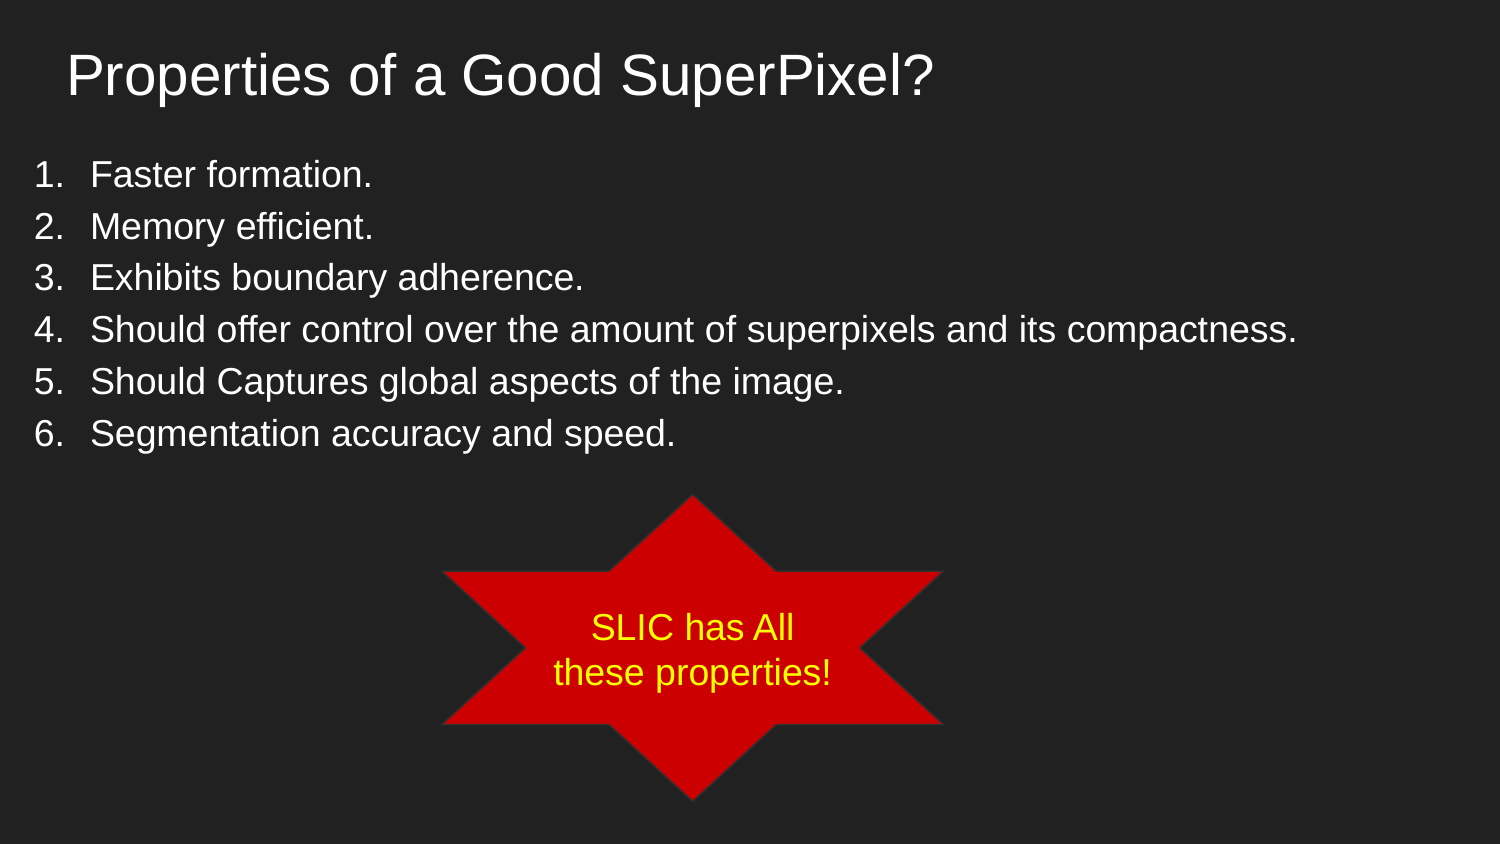

Properties of a Good SuperPixel?
Faster formation.
Memory efficient.
Exhibits boundary adherence.
Should offer control over the amount of superpixels and its compactness.
Should Captures global aspects of the image.
Segmentation accuracy and speed.
SLIC has All these properties!